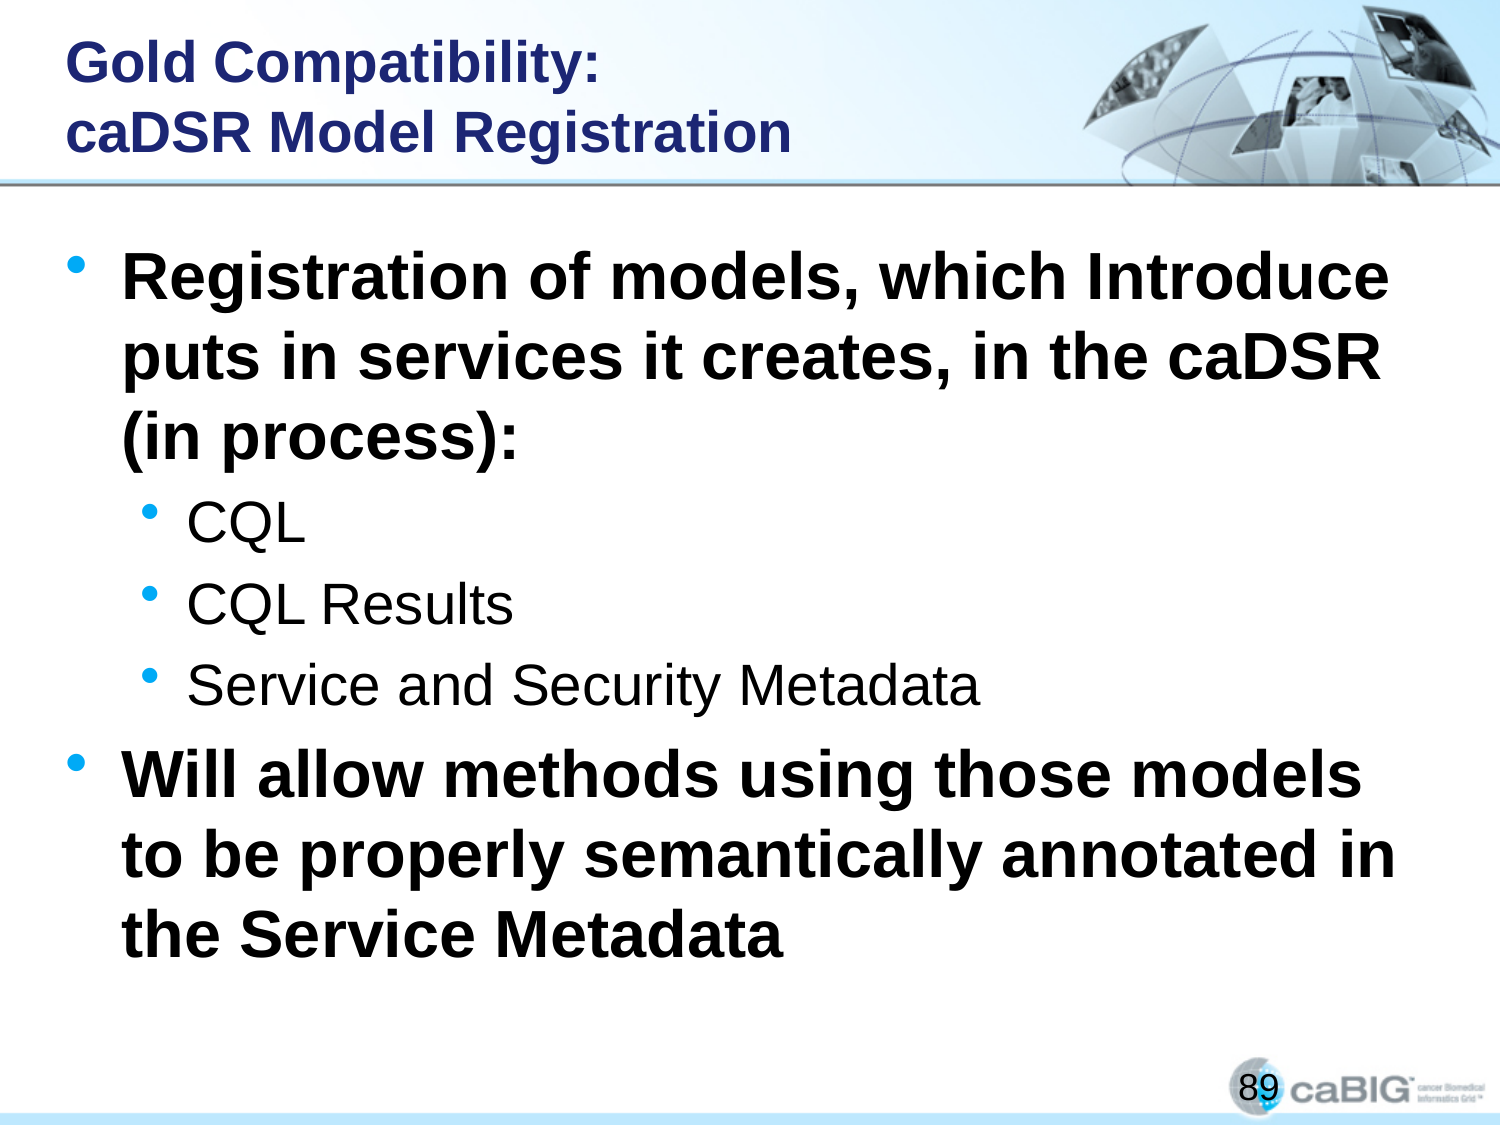

# Gold Compatibility: caDSR Model Registration
Registration of models, which Introduce puts in services it creates, in the caDSR (in process):
CQL
CQL Results
Service and Security Metadata
Will allow methods using those models to be properly semantically annotated in the Service Metadata